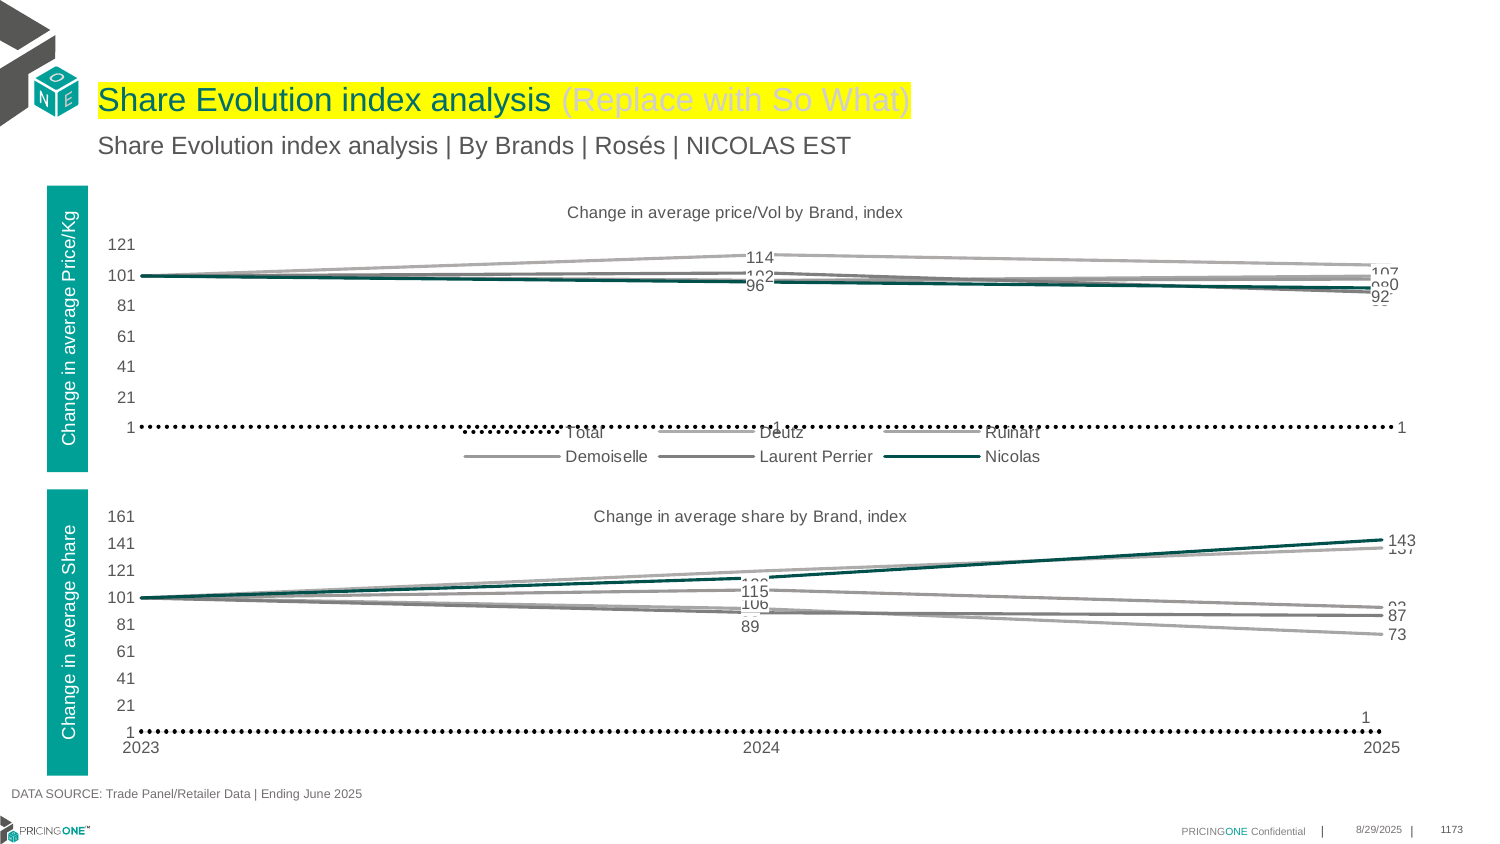

# Share Evolution index analysis (Replace with So What)
Share Evolution index analysis | By Brands | Rosés | NICOLAS EST

### Chart: Change in average price/Vol by Brand, index

| Category | Total | Deutz | Ruinart | Demoiselle | Laurent Perrier | Nicolas |
|---|---|---|---|---|---|---|
| 2023 | 1.0 | 100.0 | 100.0 | 100.0 | 100.0 | 100.0 |
| 2024 | 0.977356729651055 | 114.0 | 97.0 | 97.0 | 102.0 | 96.0 |
| 2025 | 0.895485419274556 | 107.0 | 100.0 | 98.0 | 89.0 | 92.0 |
Change in average Price/Kg

### Chart: Change in average share by Brand, index

| Category | Total | Deutz | Ruinart | Demoiselle | Laurent Perrier | Nicolas |
|---|---|---|---|---|---|---|
| 2023 | 1.0 | 100.0 | 100.0 | 100.0 | 100.0 | 100.0 |
| 2024 | 1.0 | 120.0 | 92.0 | 106.0 | 89.0 | 115.0 |
| 2025 | 1.0 | 137.0 | 73.0 | 93.0 | 87.0 | 143.0 |
Change in average Share
DATA SOURCE: Trade Panel/Retailer Data | Ending June 2025

8/29/2025
1173